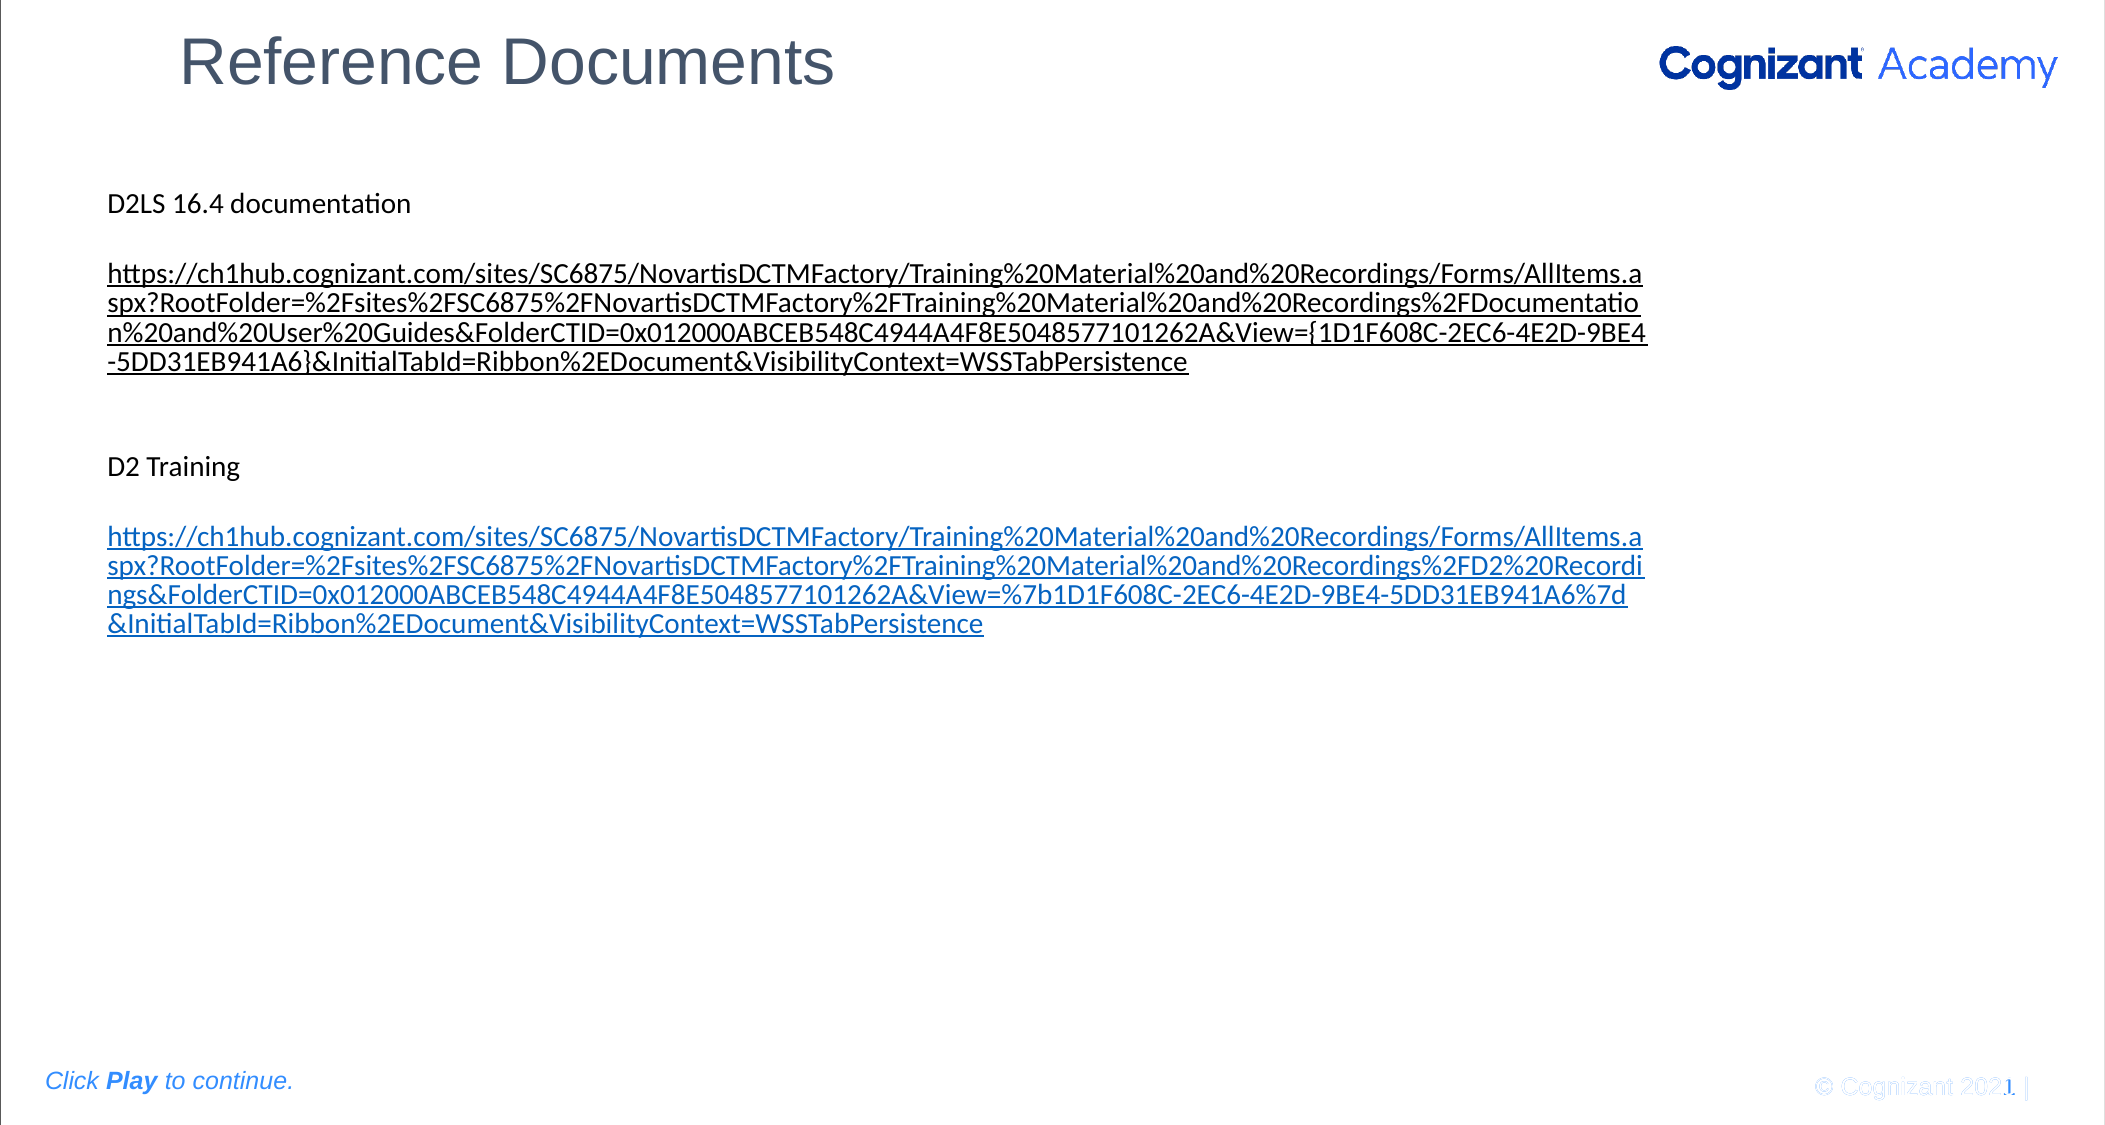

Please add the graphic description here.
# Reference Documents
D2LS 16.4 documentation

https://ch1hub.cognizant.com/sites/SC6875/NovartisDCTMFactory/Training%20Material%20and%20Recordings/Forms/AllItems.aspx?RootFolder=%2Fsites%2FSC6875%2FNovartisDCTMFactory%2FTraining%20Material%20and%20Recordings%2FDocumentation%20and%20User%20Guides&FolderCTID=0x012000ABCEB548C4944A4F8E5048577101262A&View={1D1F608C-2EC6-4E2D-9BE4-5DD31EB941A6}&InitialTabId=Ribbon%2EDocument&VisibilityContext=WSSTabPersistence

D2 Training

https://ch1hub.cognizant.com/sites/SC6875/NovartisDCTMFactory/Training%20Material%20and%20Recordings/Forms/AllItems.aspx?RootFolder=%2Fsites%2FSC6875%2FNovartisDCTMFactory%2FTraining%20Material%20and%20Recordings%2FD2%20Recordings&FolderCTID=0x012000ABCEB548C4944A4F8E5048577101262A&View=%7b1D1F608C-2EC6-4E2D-9BE4-5DD31EB941A6%7d&InitialTabId=Ribbon%2EDocument&VisibilityContext=WSSTabPersistence
© Cognizant 2020 |
Click Play to continue.